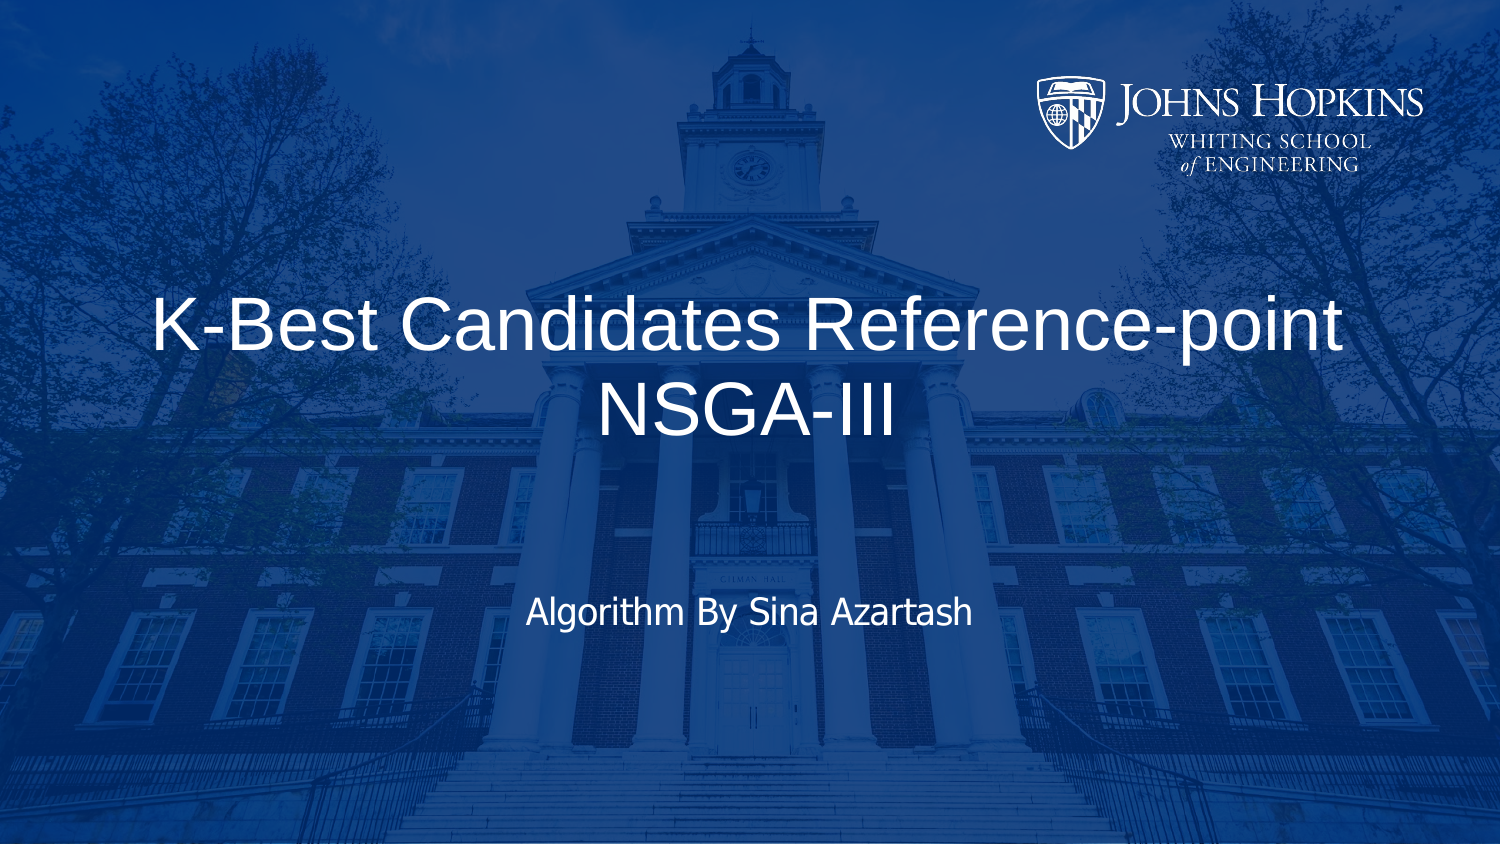

# K-Best Candidates Reference-point NSGA-III
Algorithm By Sina Azartash